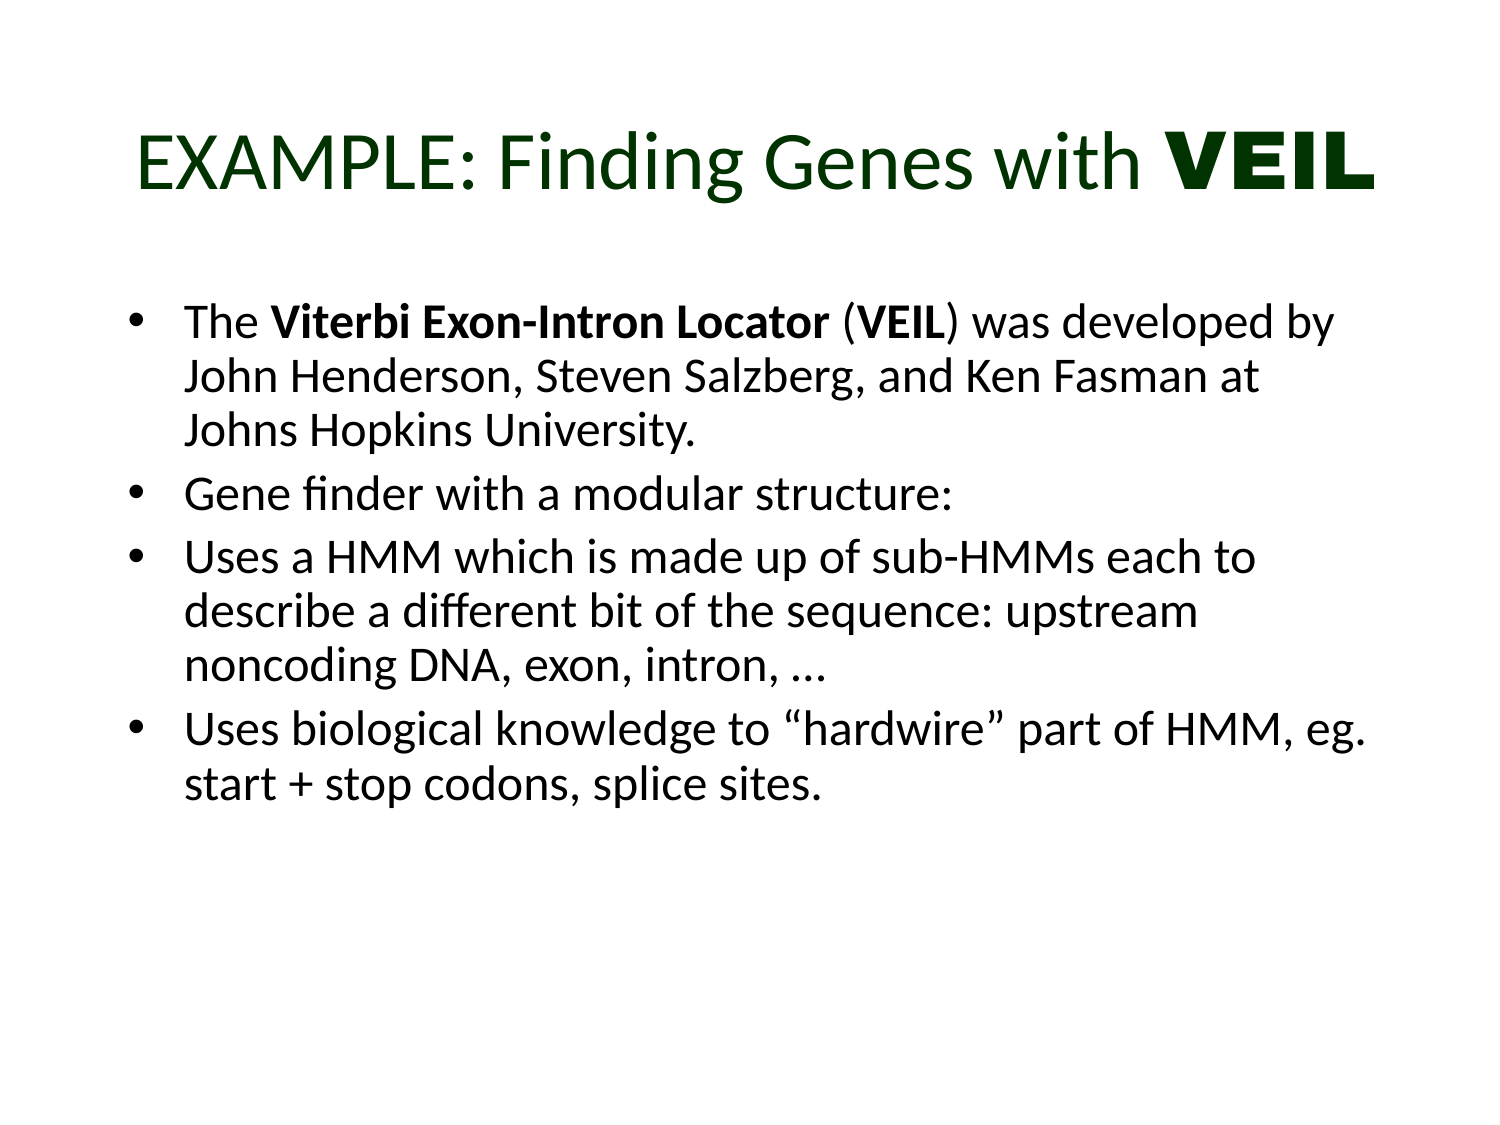

# EXAMPLE: Finding Genes with VEIL
The Viterbi Exon-Intron Locator (VEIL) was developed by John Henderson, Steven Salzberg, and Ken Fasman at Johns Hopkins University.
Gene finder with a modular structure:
Uses a HMM which is made up of sub-HMMs each to describe a different bit of the sequence: upstream noncoding DNA, exon, intron, …
Uses biological knowledge to “hardwire” part of HMM, eg. start + stop codons, splice sites.